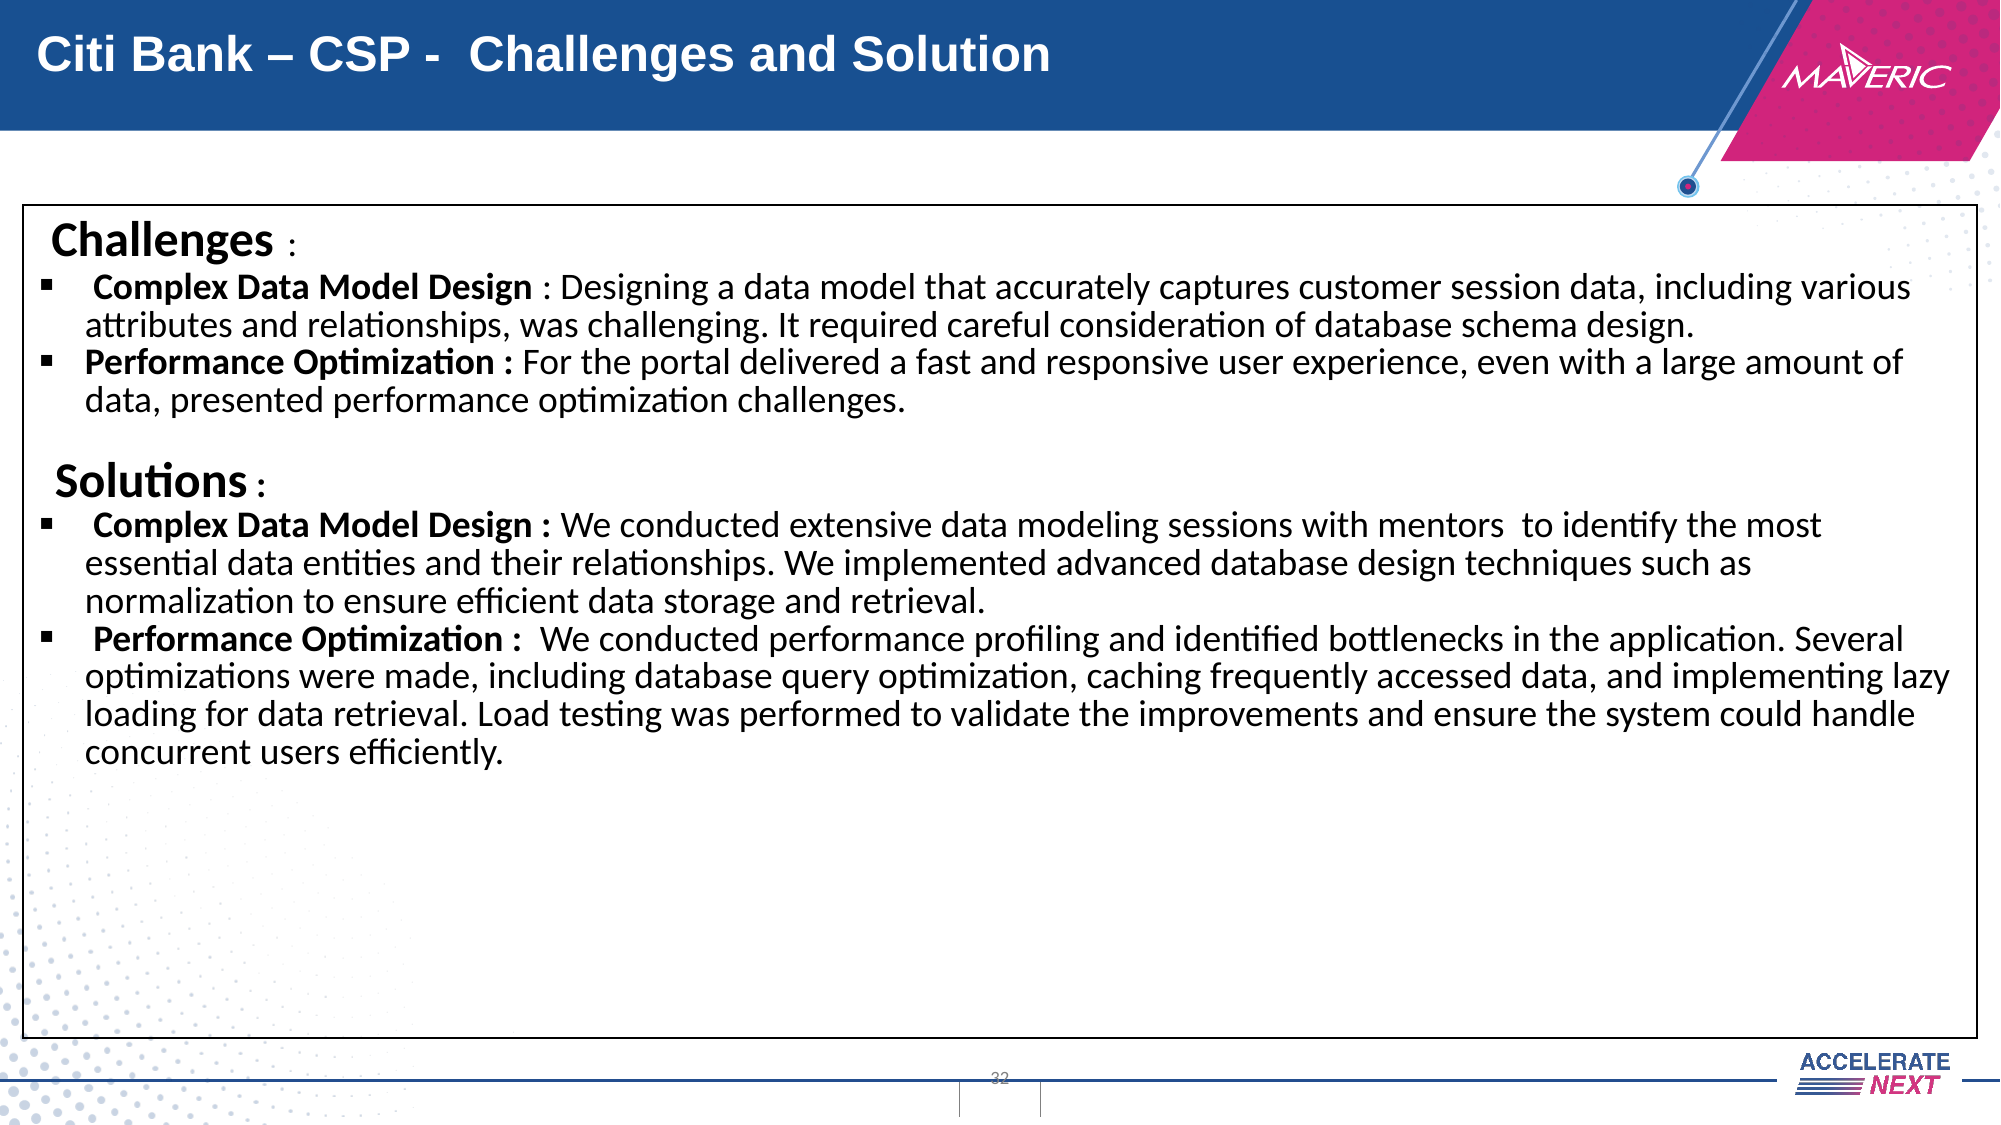

# Citi Bank – CSP -  Challenges and Solution
| Challenges : Complex Data Model Design : Designing a data model that accurately captures customer session data, including various attributes and relationships, was challenging. It required careful consideration of database schema design. Performance Optimization : For the portal delivered a fast and responsive user experience, even with a large amount of data, presented performance optimization challenges. Solutions : Complex Data Model Design : We conducted extensive data modeling sessions with mentors to identify the most essential data entities and their relationships. We implemented advanced database design techniques such as normalization to ensure efficient data storage and retrieval. Performance Optimization : We conducted performance profiling and identified bottlenecks in the application. Several optimizations were made, including database query optimization, caching frequently accessed data, and implementing lazy loading for data retrieval. Load testing was performed to validate the improvements and ensure the system could handle concurrent users efficiently. |
| --- |

32